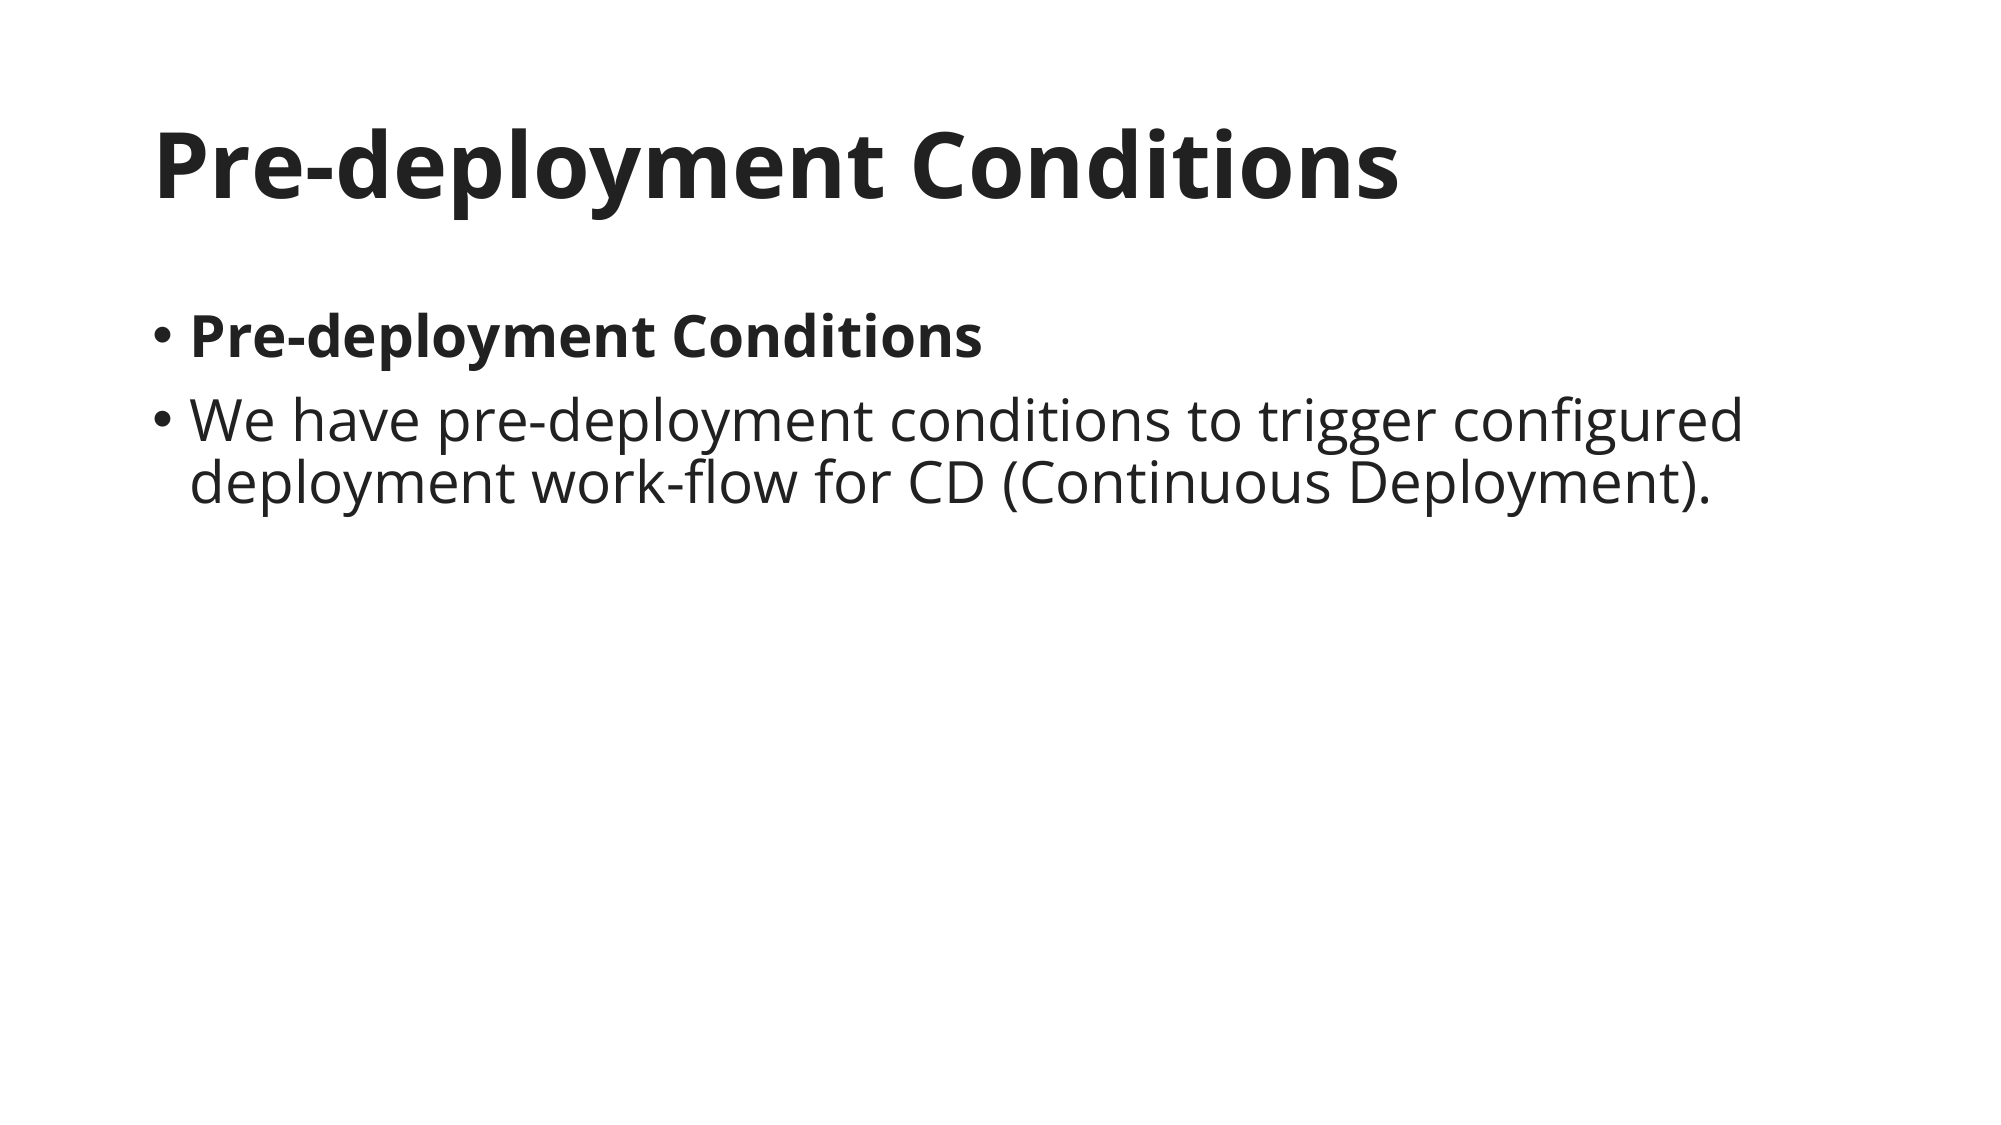

# Pre-deployment Conditions
Pre-deployment Conditions
We have pre-deployment conditions to trigger configured deployment work-flow for CD (Continuous Deployment).